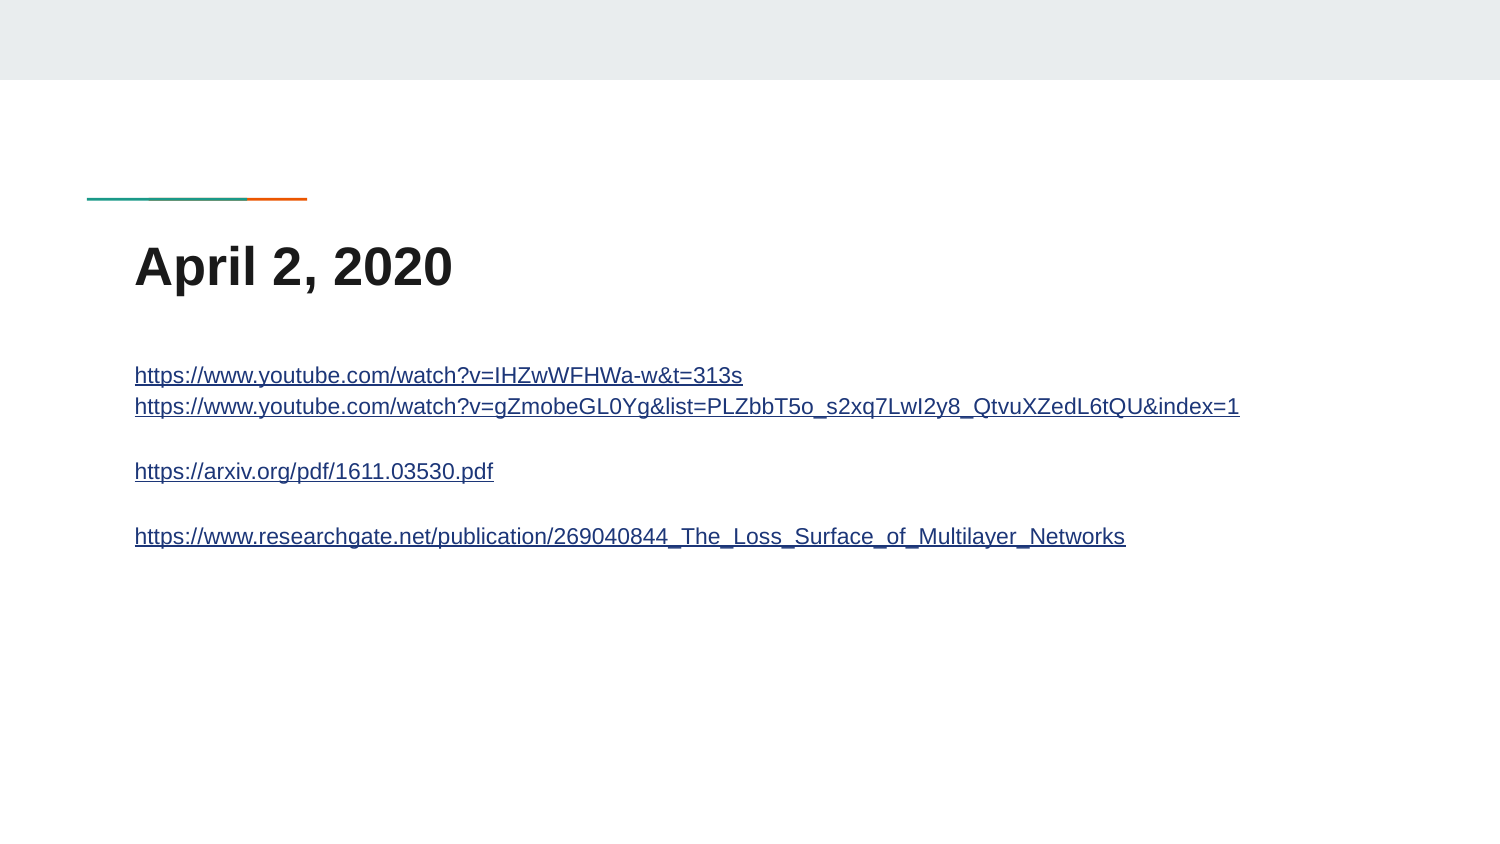

# April 2, 2020
https://www.youtube.com/watch?v=IHZwWFHWa-w&t=313s
https://www.youtube.com/watch?v=gZmobeGL0Yg&list=PLZbbT5o_s2xq7LwI2y8_QtvuXZedL6tQU&index=1
https://arxiv.org/pdf/1611.03530.pdf
https://www.researchgate.net/publication/269040844_The_Loss_Surface_of_Multilayer_Networks